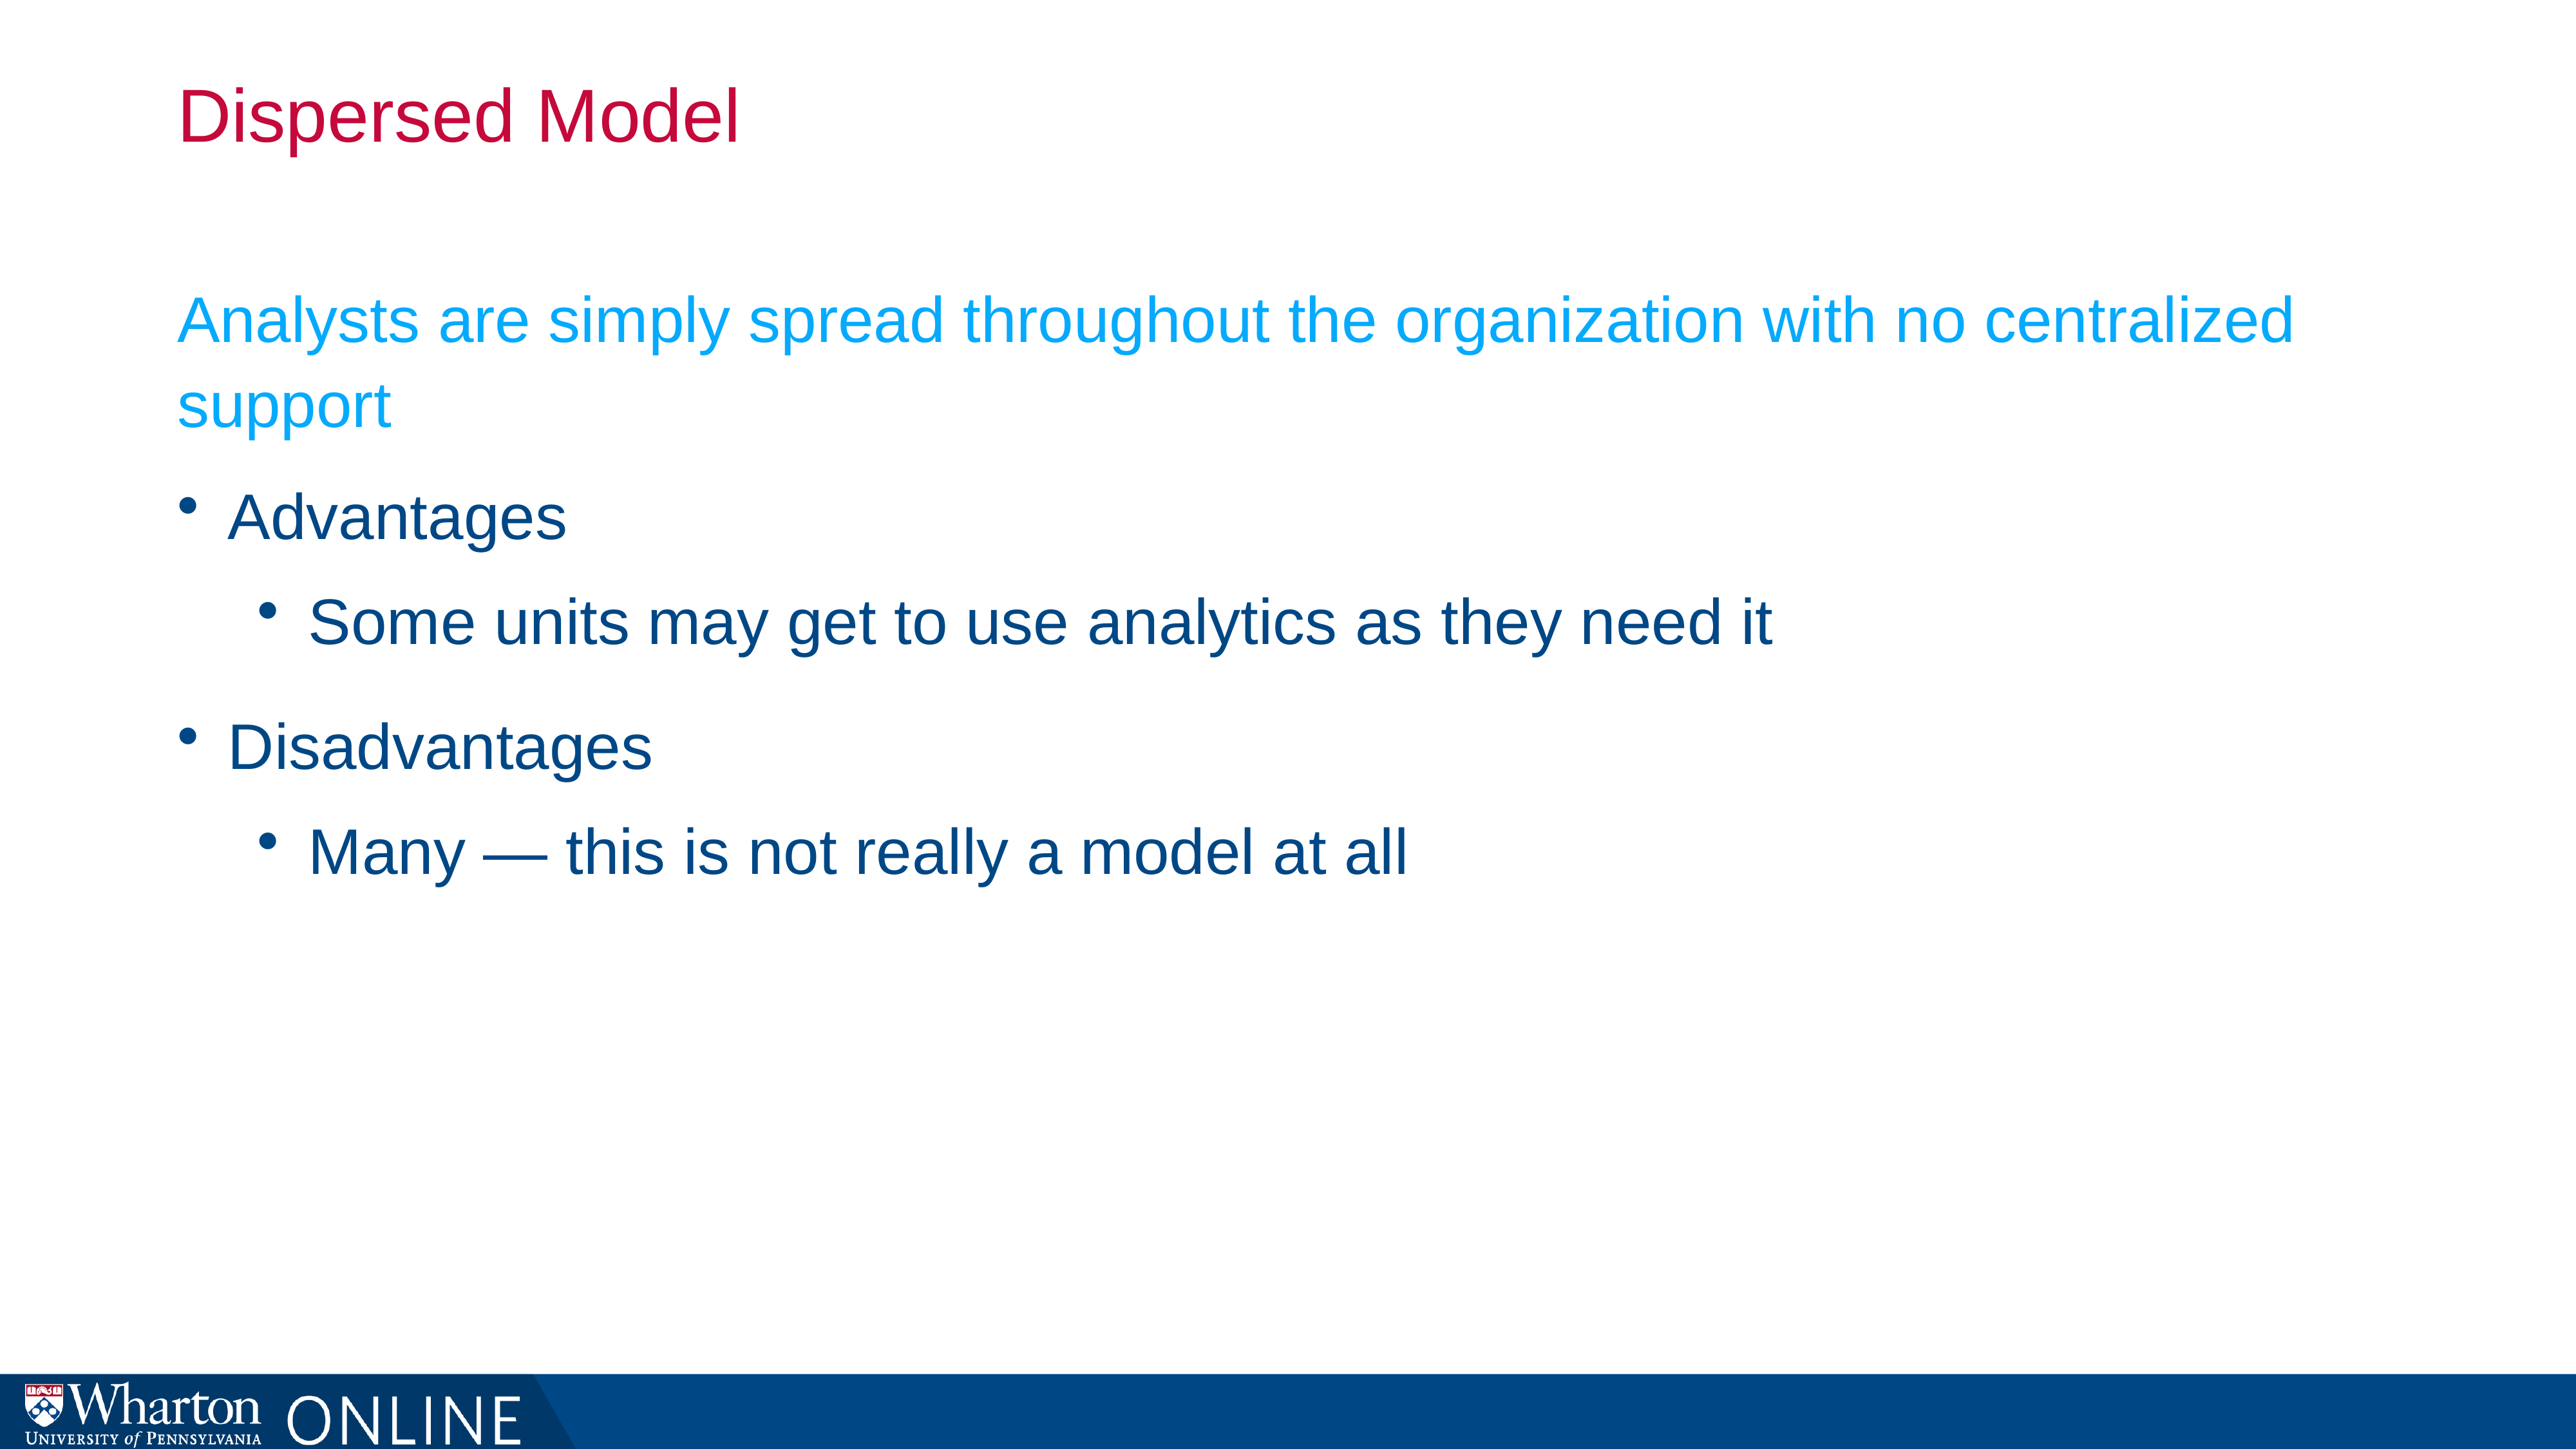

# Dispersed Model
Analysts are simply spread throughout the organization with no centralized support
Advantages
Some units may get to use analytics as they need it
Disadvantages
Many — this is not really a model at all